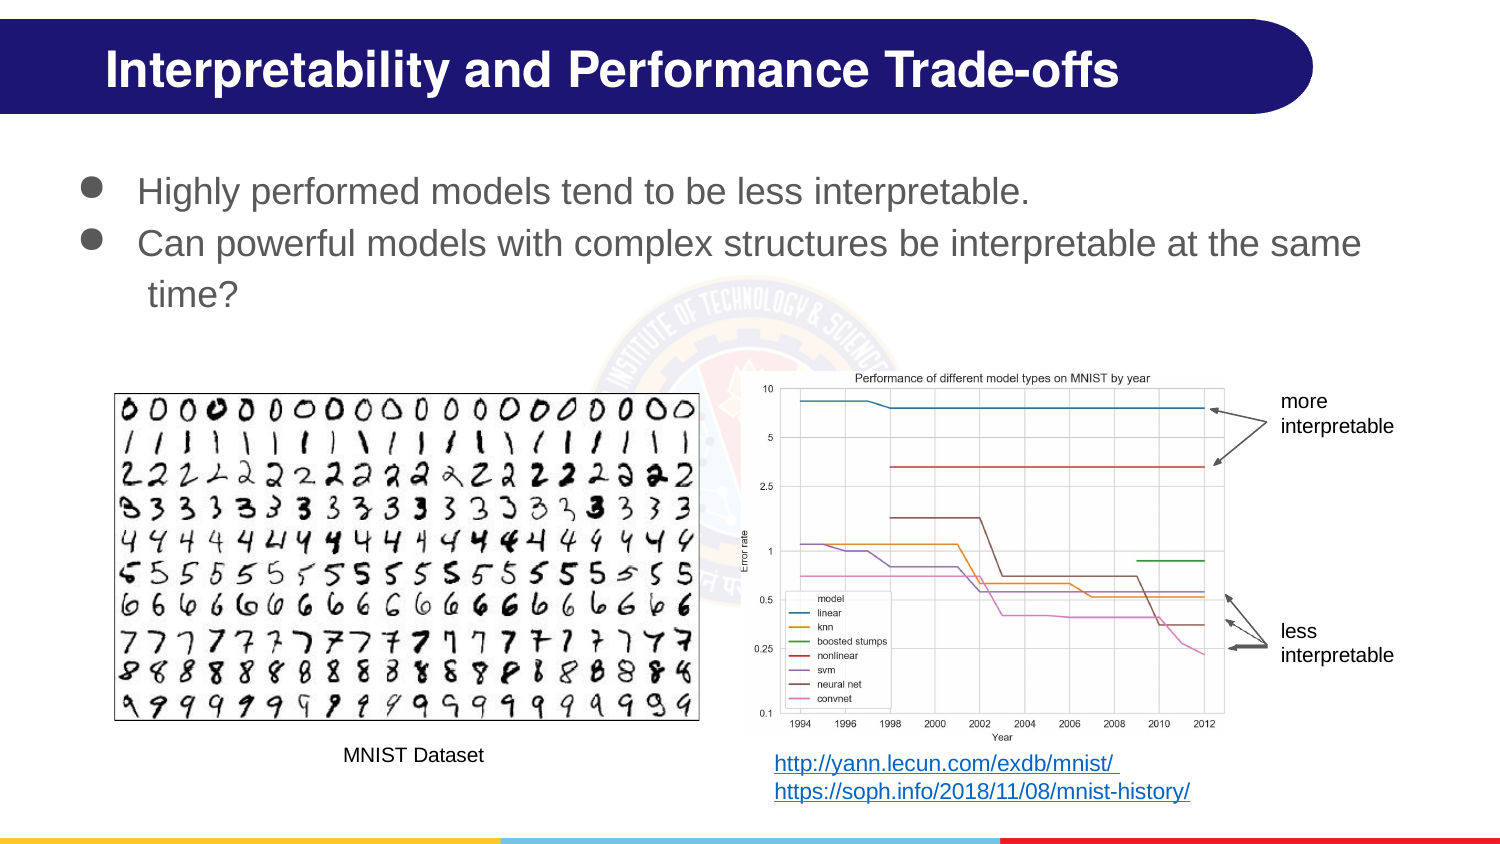

# Interpretability and Performance Trade-offs
Highly performed models tend to be less interpretable.
Can powerful models with complex structures be interpretable at the same  time?

more  interpretable

less  interpretable
MNIST Dataset
http://yann.lecun.com/exdb/mnist/  https://soph.info/2018/11/08/mnist-history/